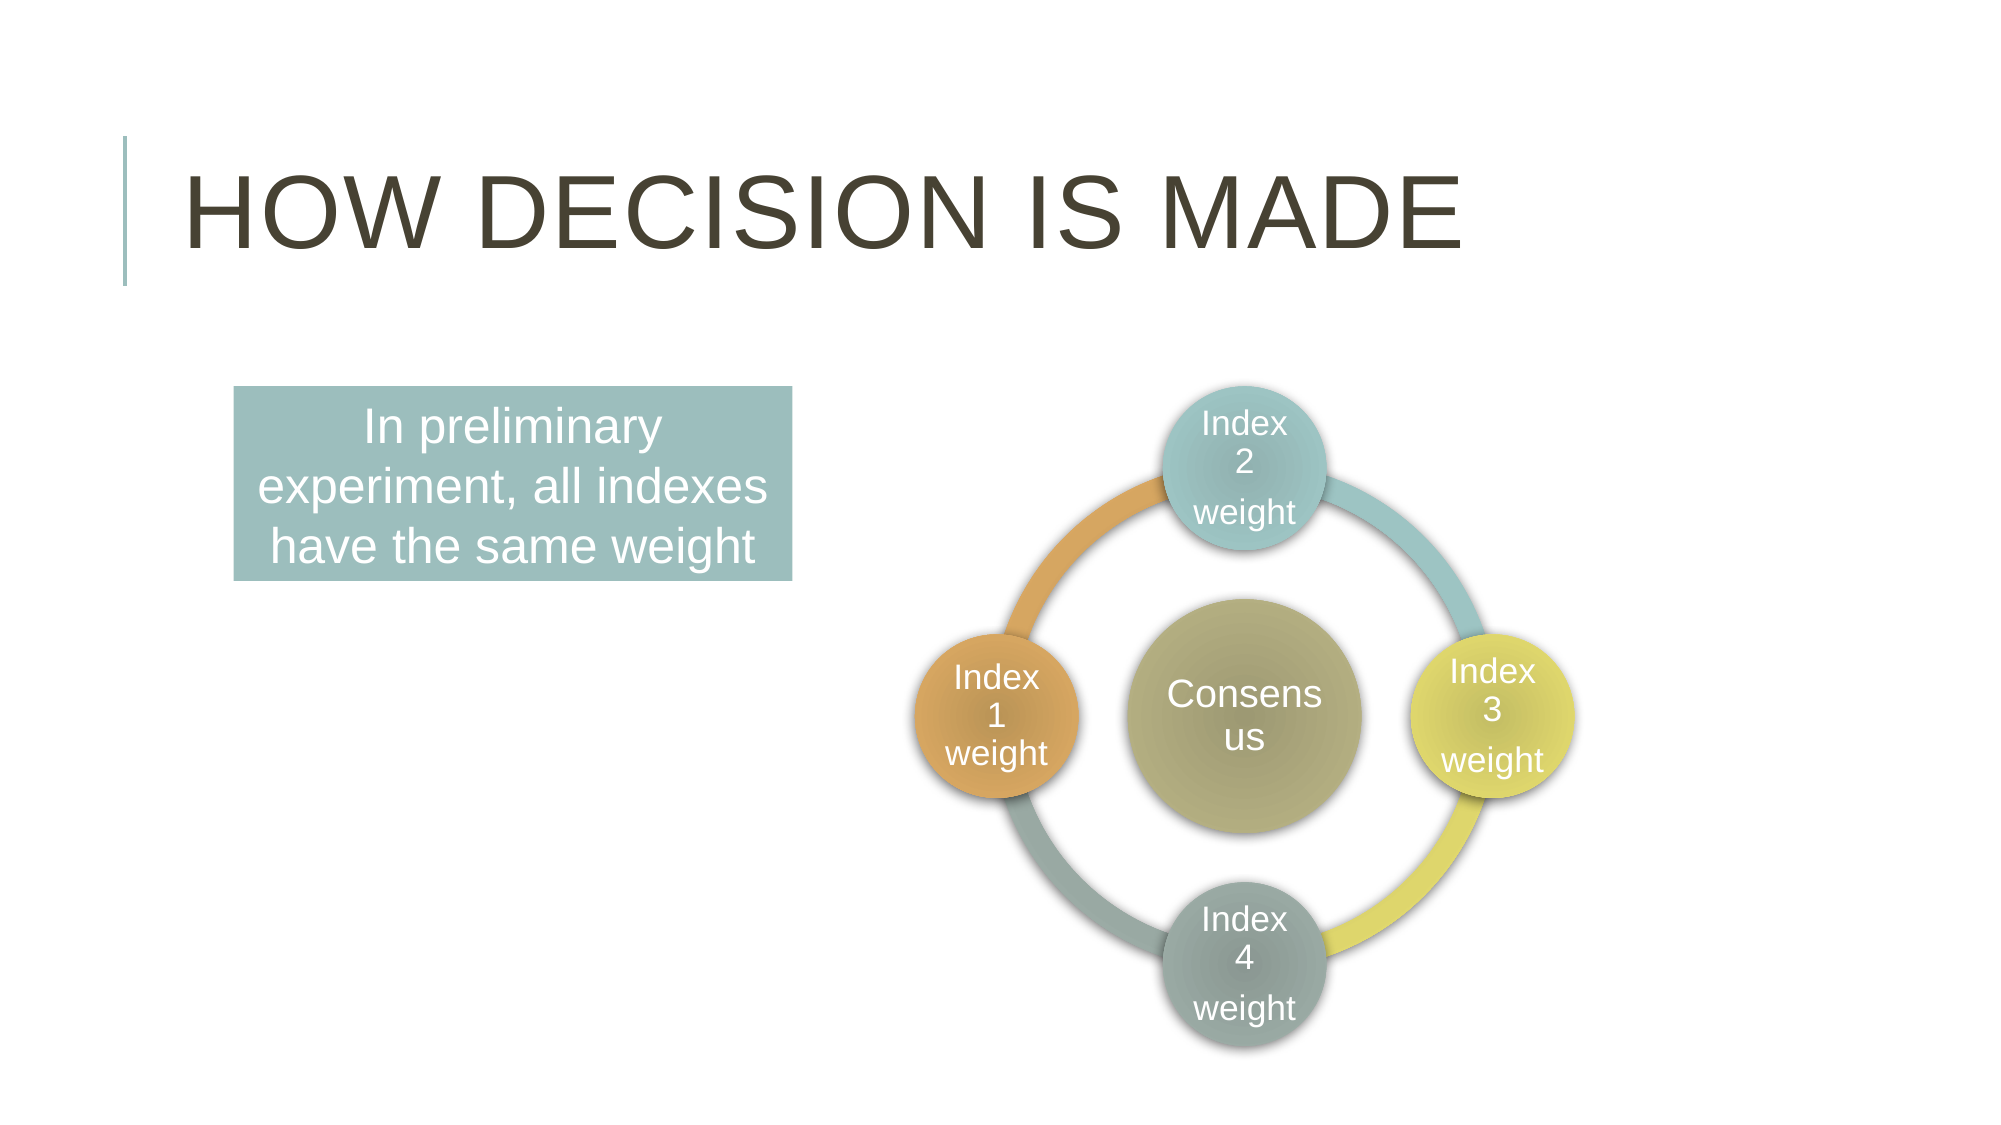

# How decision is made
In preliminary experiment, all indexes have the same weight
Consensus
Index 2
weight
Index 3
weight
Index 4
weight
Index 1 weight